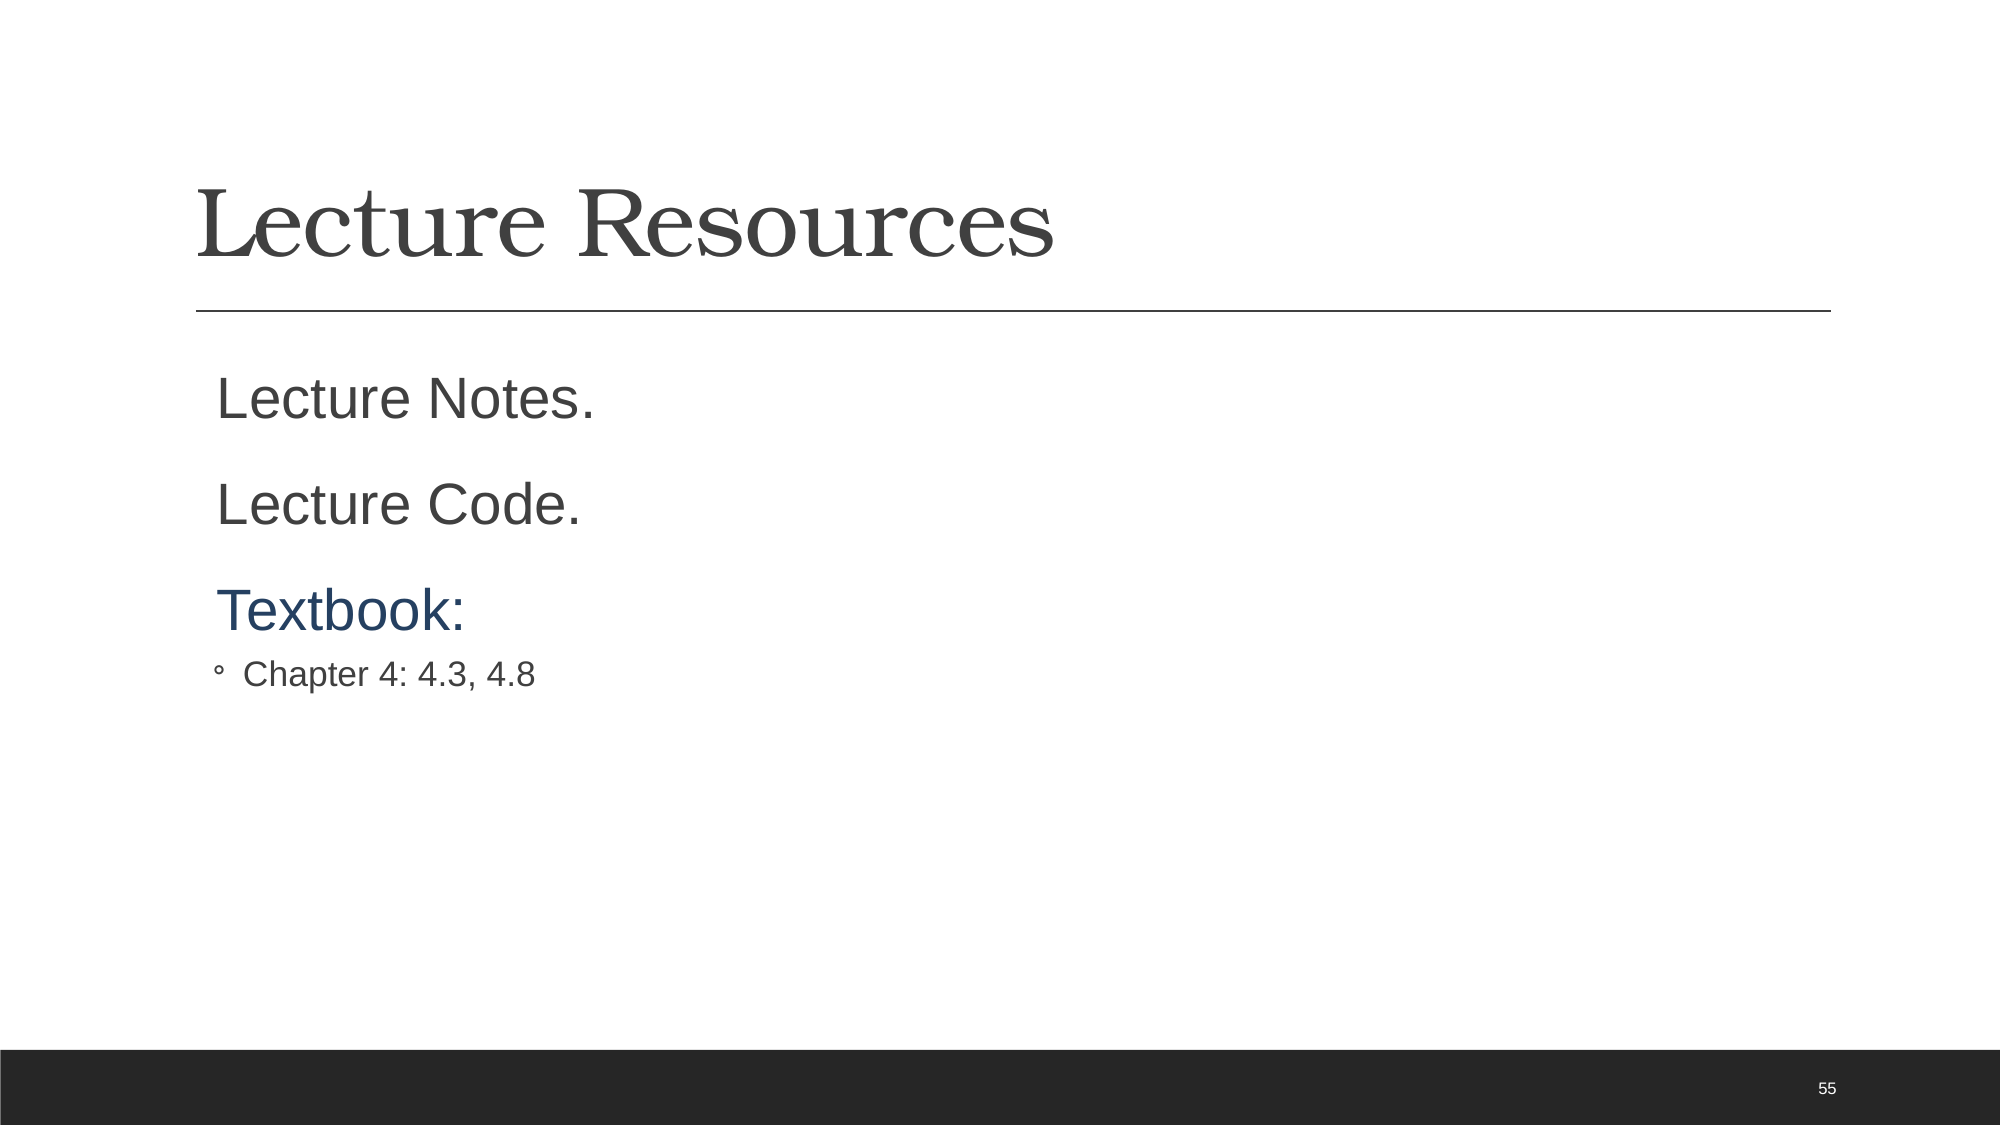

# Lecture Resources
Lecture Notes.
Lecture Code.
Textbook:
Chapter 4: 4.3, 4.8

55